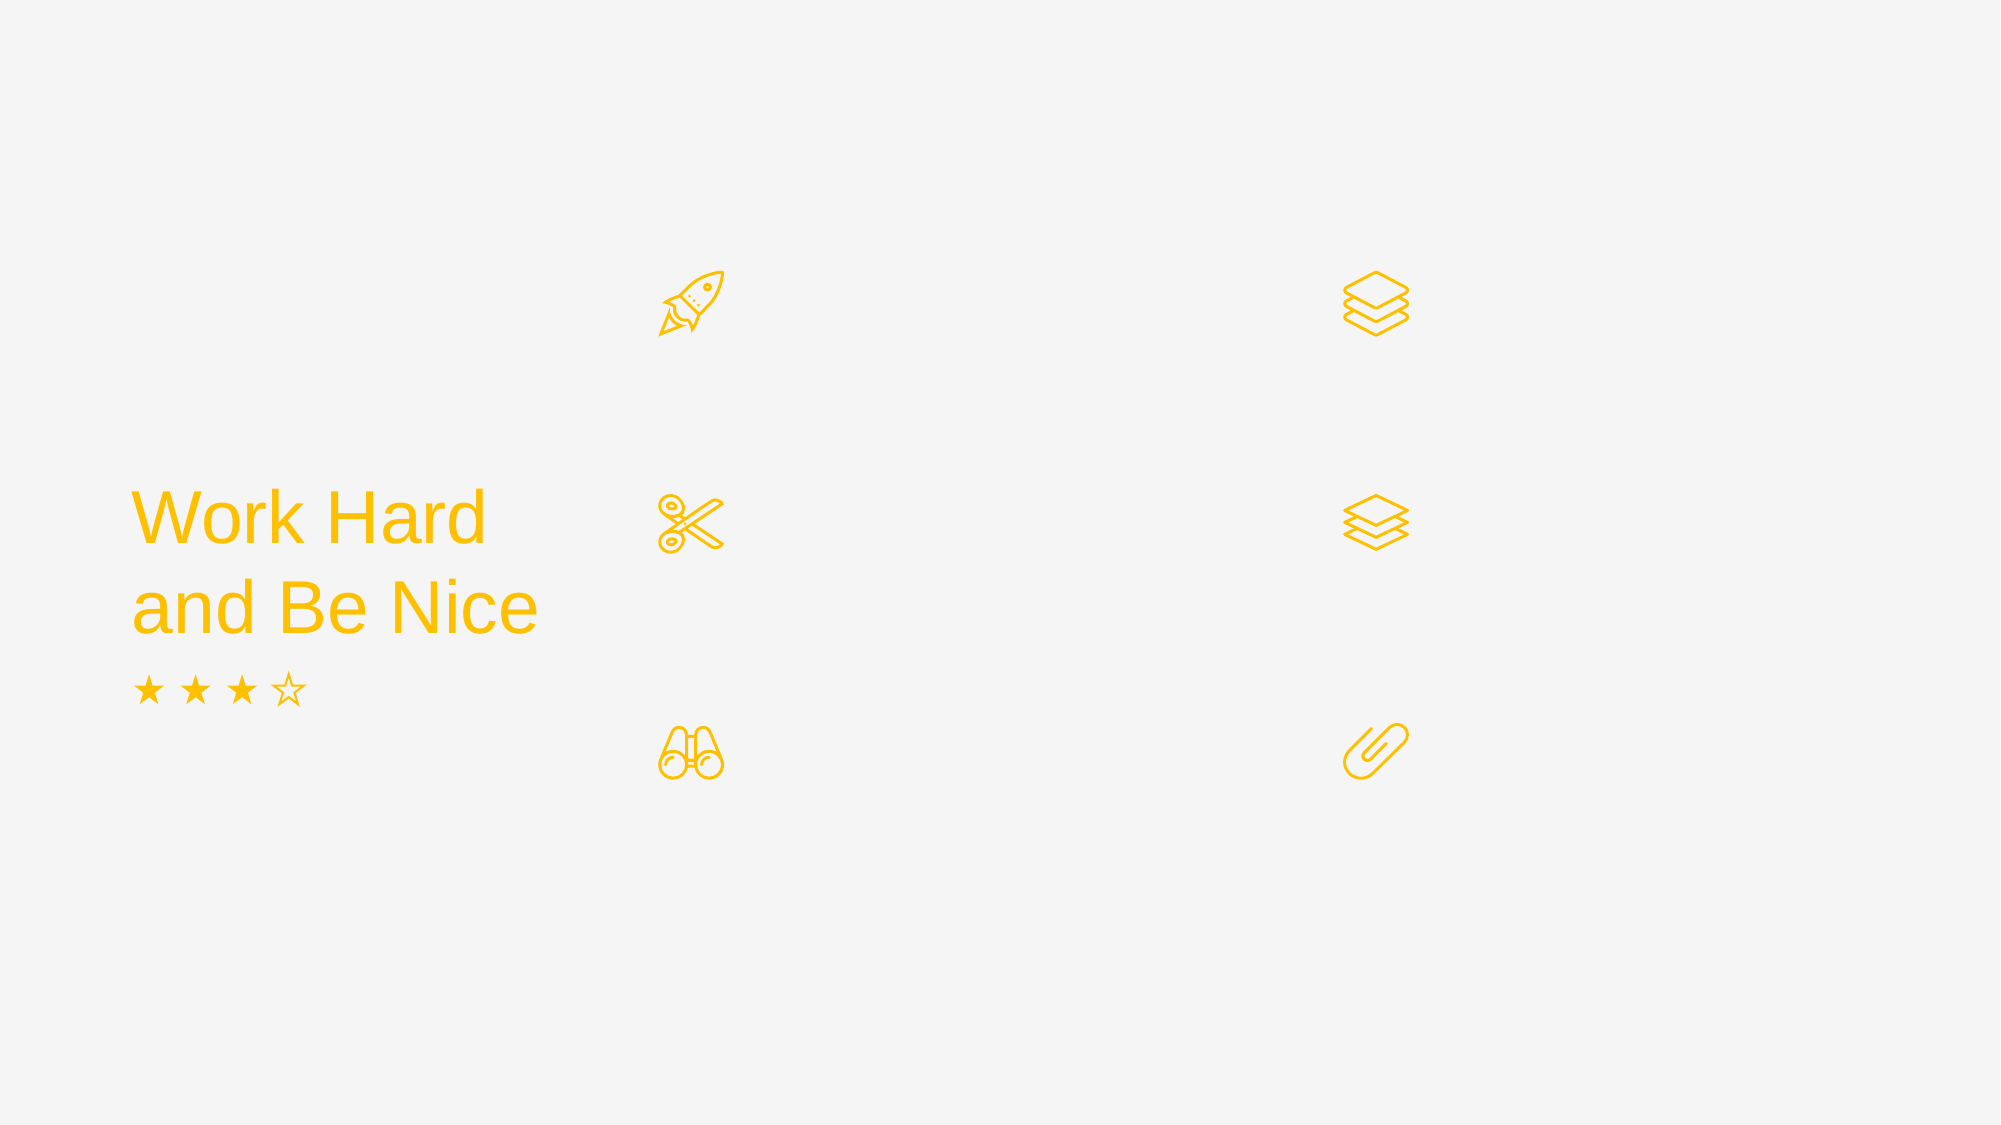

Service Name
Service Name

Lorem ipsum dolor sit amet, consectetur adipiscing elit, sed do eiusmod tempor.
Lorem ipsum dolor sit amet, consectetur adipiscing elit, sed do eiusmod tempor.
AERO TEMPLATE
Work Hard and Be Nice
Service Name
Service Name

Lorem ipsum dolor sit amet, consectetur adipiscing elit, sed do eiusmod tempor.
Lorem ipsum dolor sit amet, consectetur adipiscing elit, sed do eiusmod tempor.

Service Name
Service Name

Lorem ipsum dolor sit amet, consectetur adipiscing elit, sed do eiusmod tempor.
Lorem ipsum dolor sit amet, consectetur adipiscing elit, sed do eiusmod tempor.